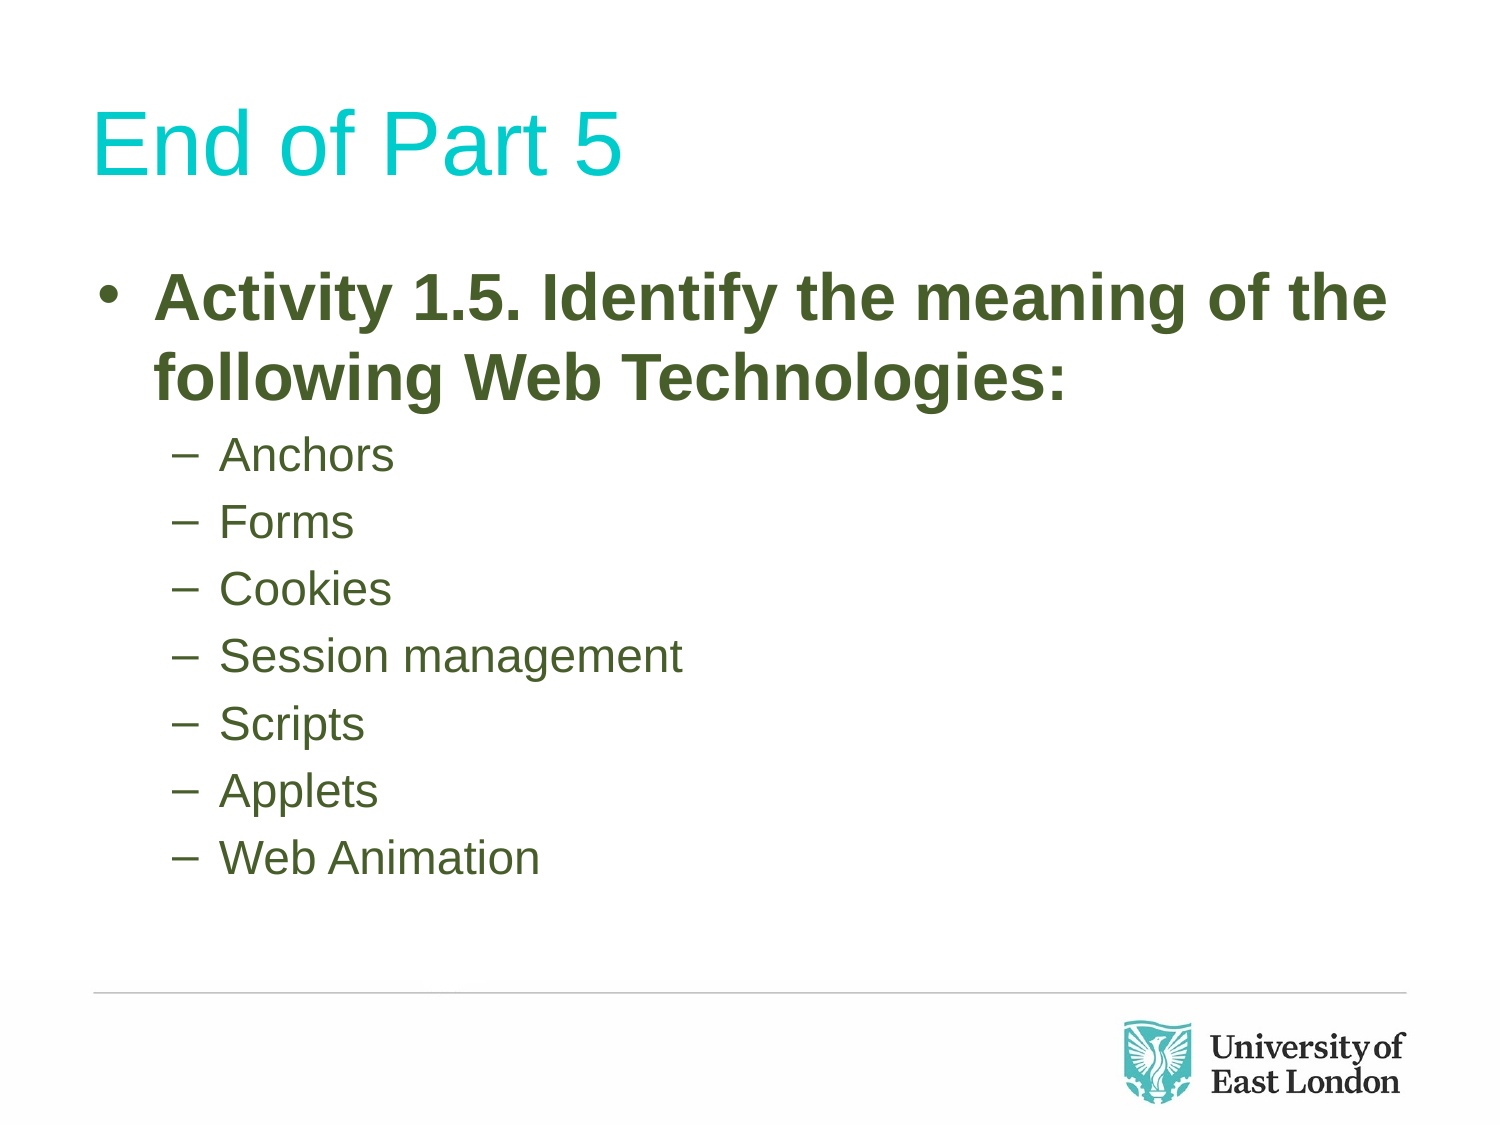

# End of Part 5
Activity 1.5. Identify the meaning of the following Web Technologies:
Anchors
Forms
Cookies
Session management
Scripts
Applets
Web Animation